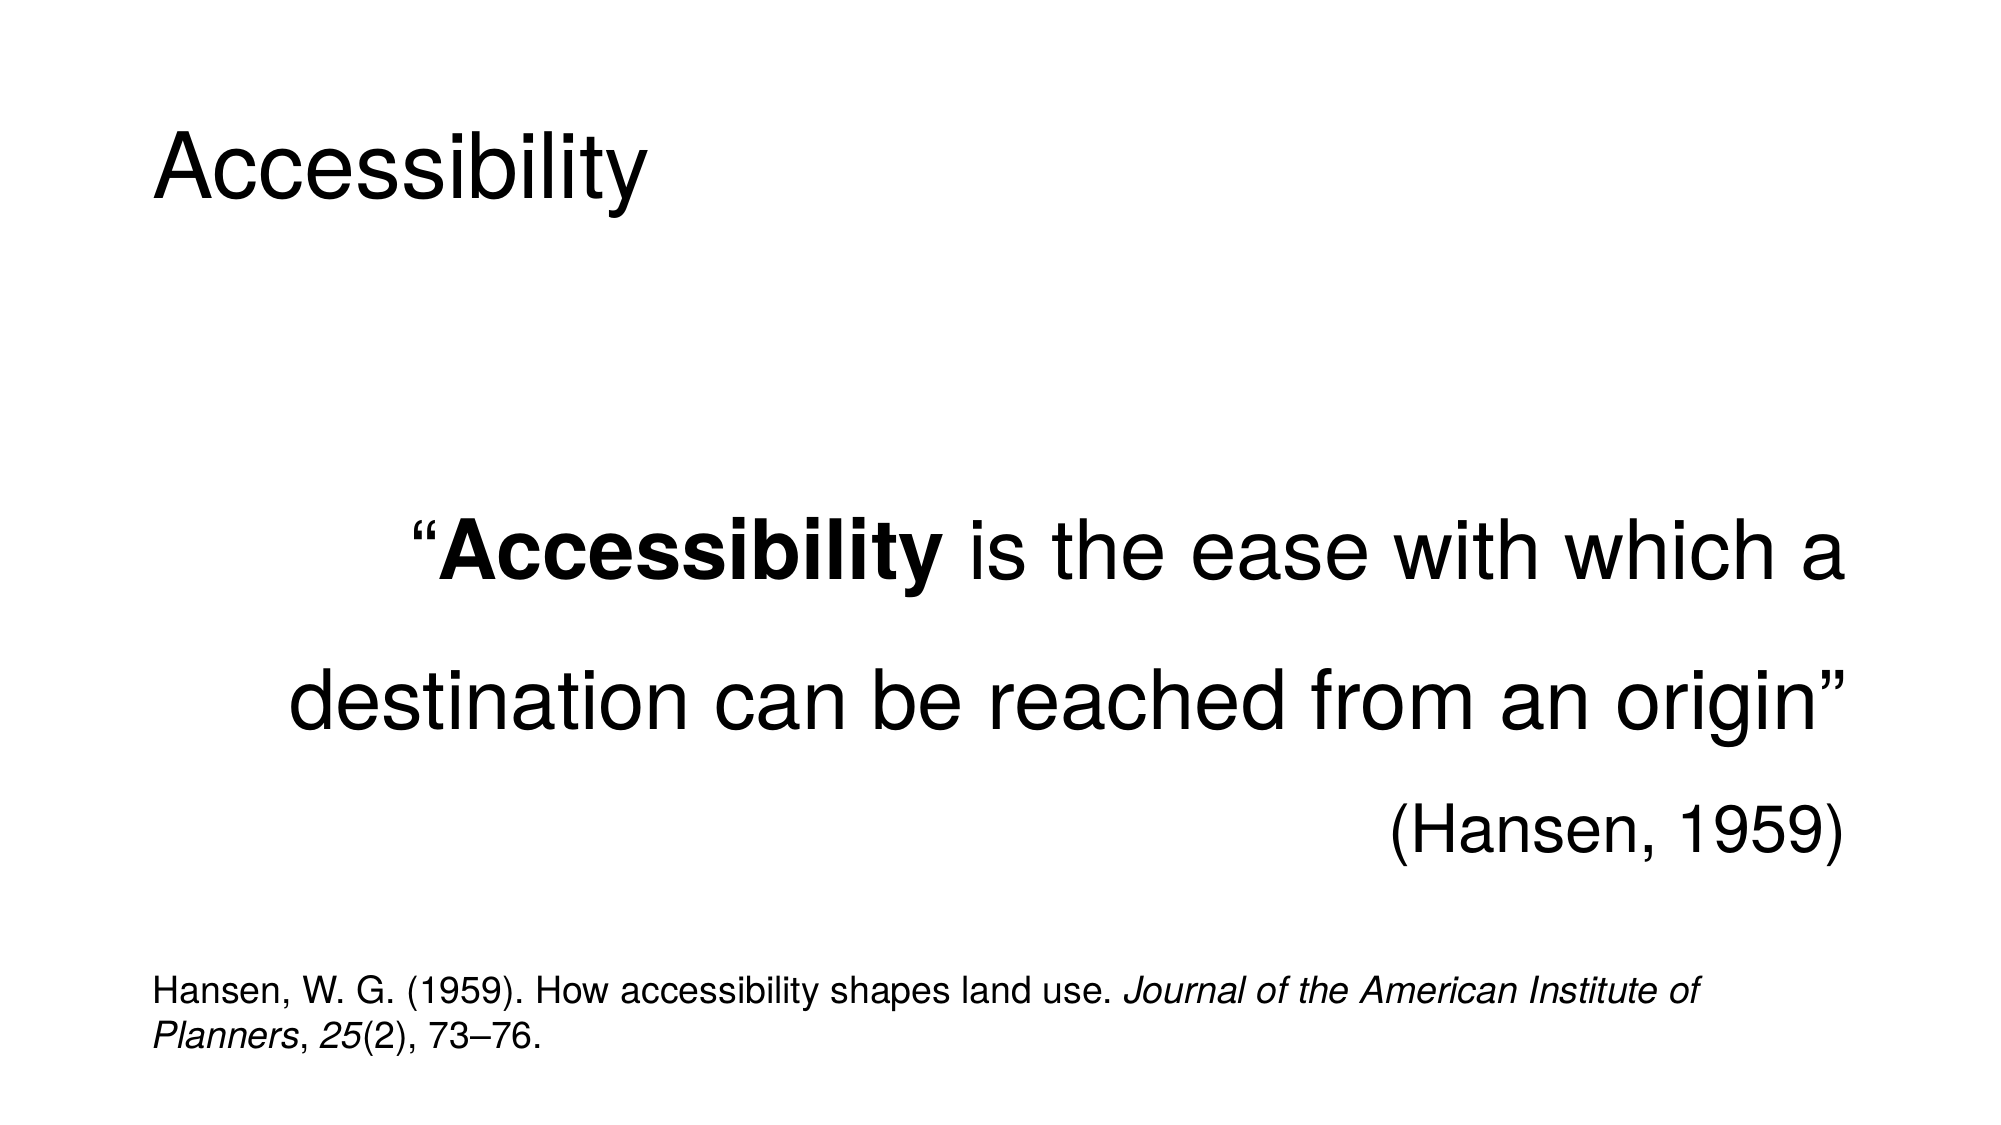

# Accessibility
“Accessibility is the ease with which a destination can be reached from an origin” (Hansen, 1959)
Hansen, W. G. (1959). How accessibility shapes land use. Journal of the American Institute of Planners, 25(2), 73–76.